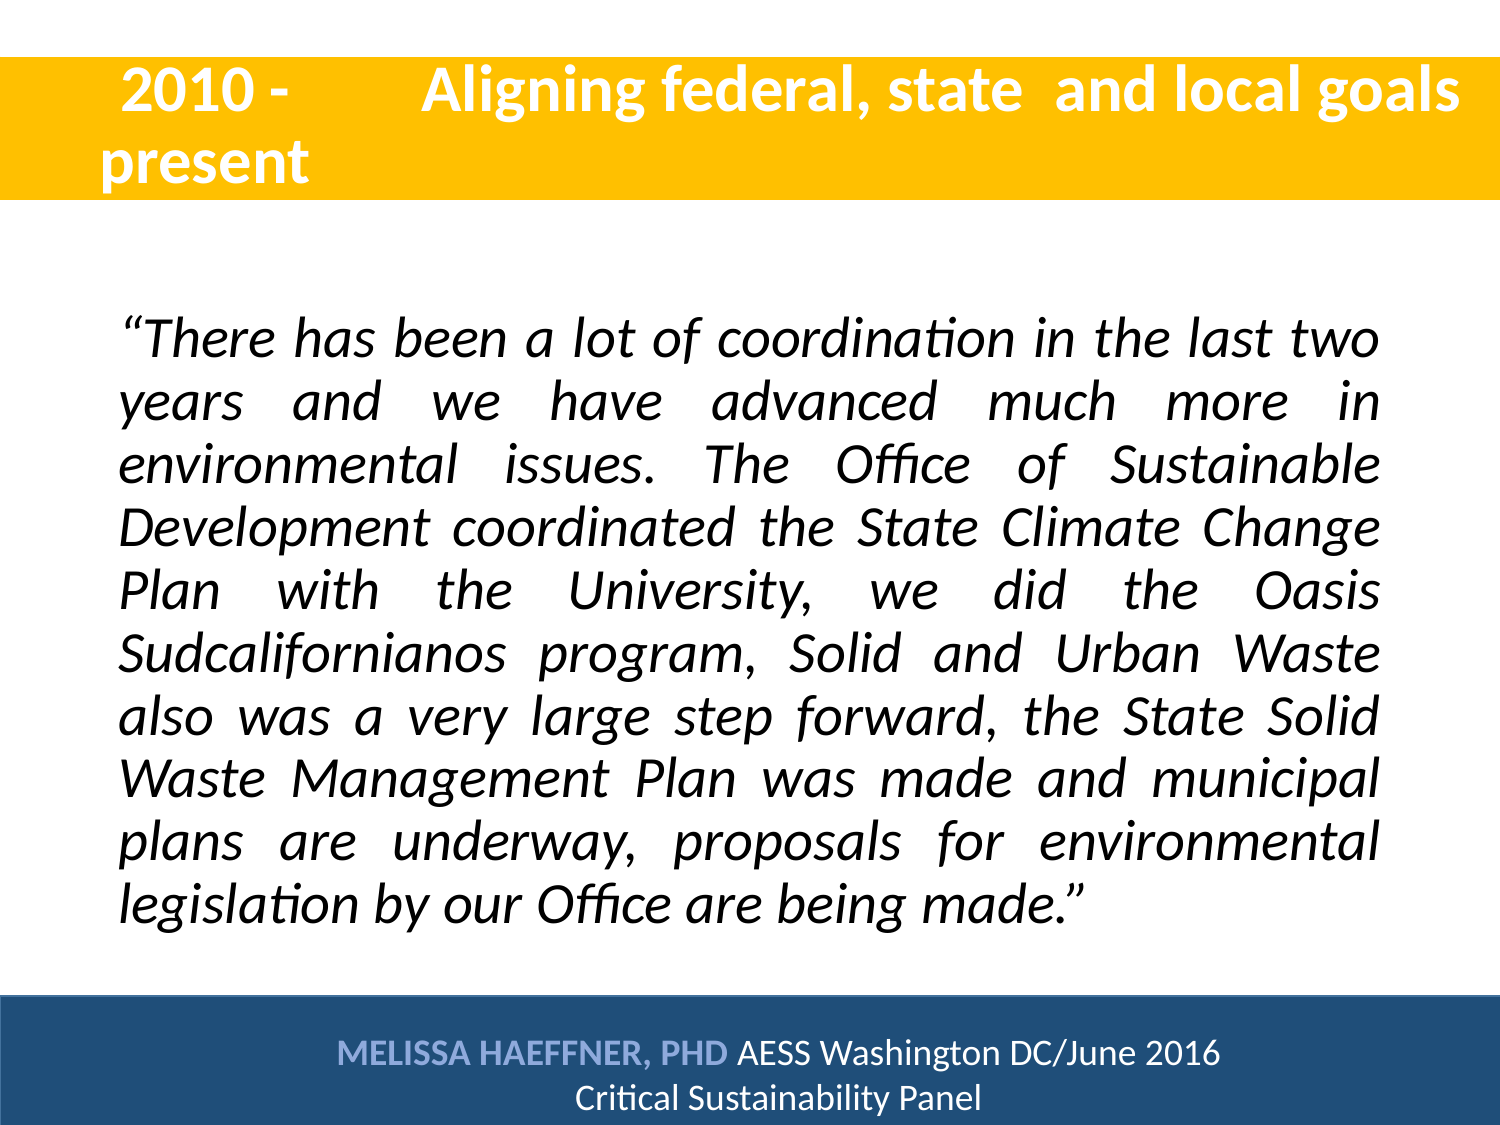

| 2010 - present | Aligning federal, state and local goals |
| --- | --- |
“There has been a lot of coordination in the last two years and we have advanced much more in environmental issues. The Office of Sustainable Development coordinated the State Climate Change Plan with the University, we did the Oasis Sudcalifornianos program, Solid and Urban Waste also was a very large step forward, the State Solid Waste Management Plan was made and municipal plans are underway, proposals for environmental legislation by our Office are being made.”
MELISSA HAEFFNER, PHD AESS Washington DC/June 2016
Critical Sustainability Panel